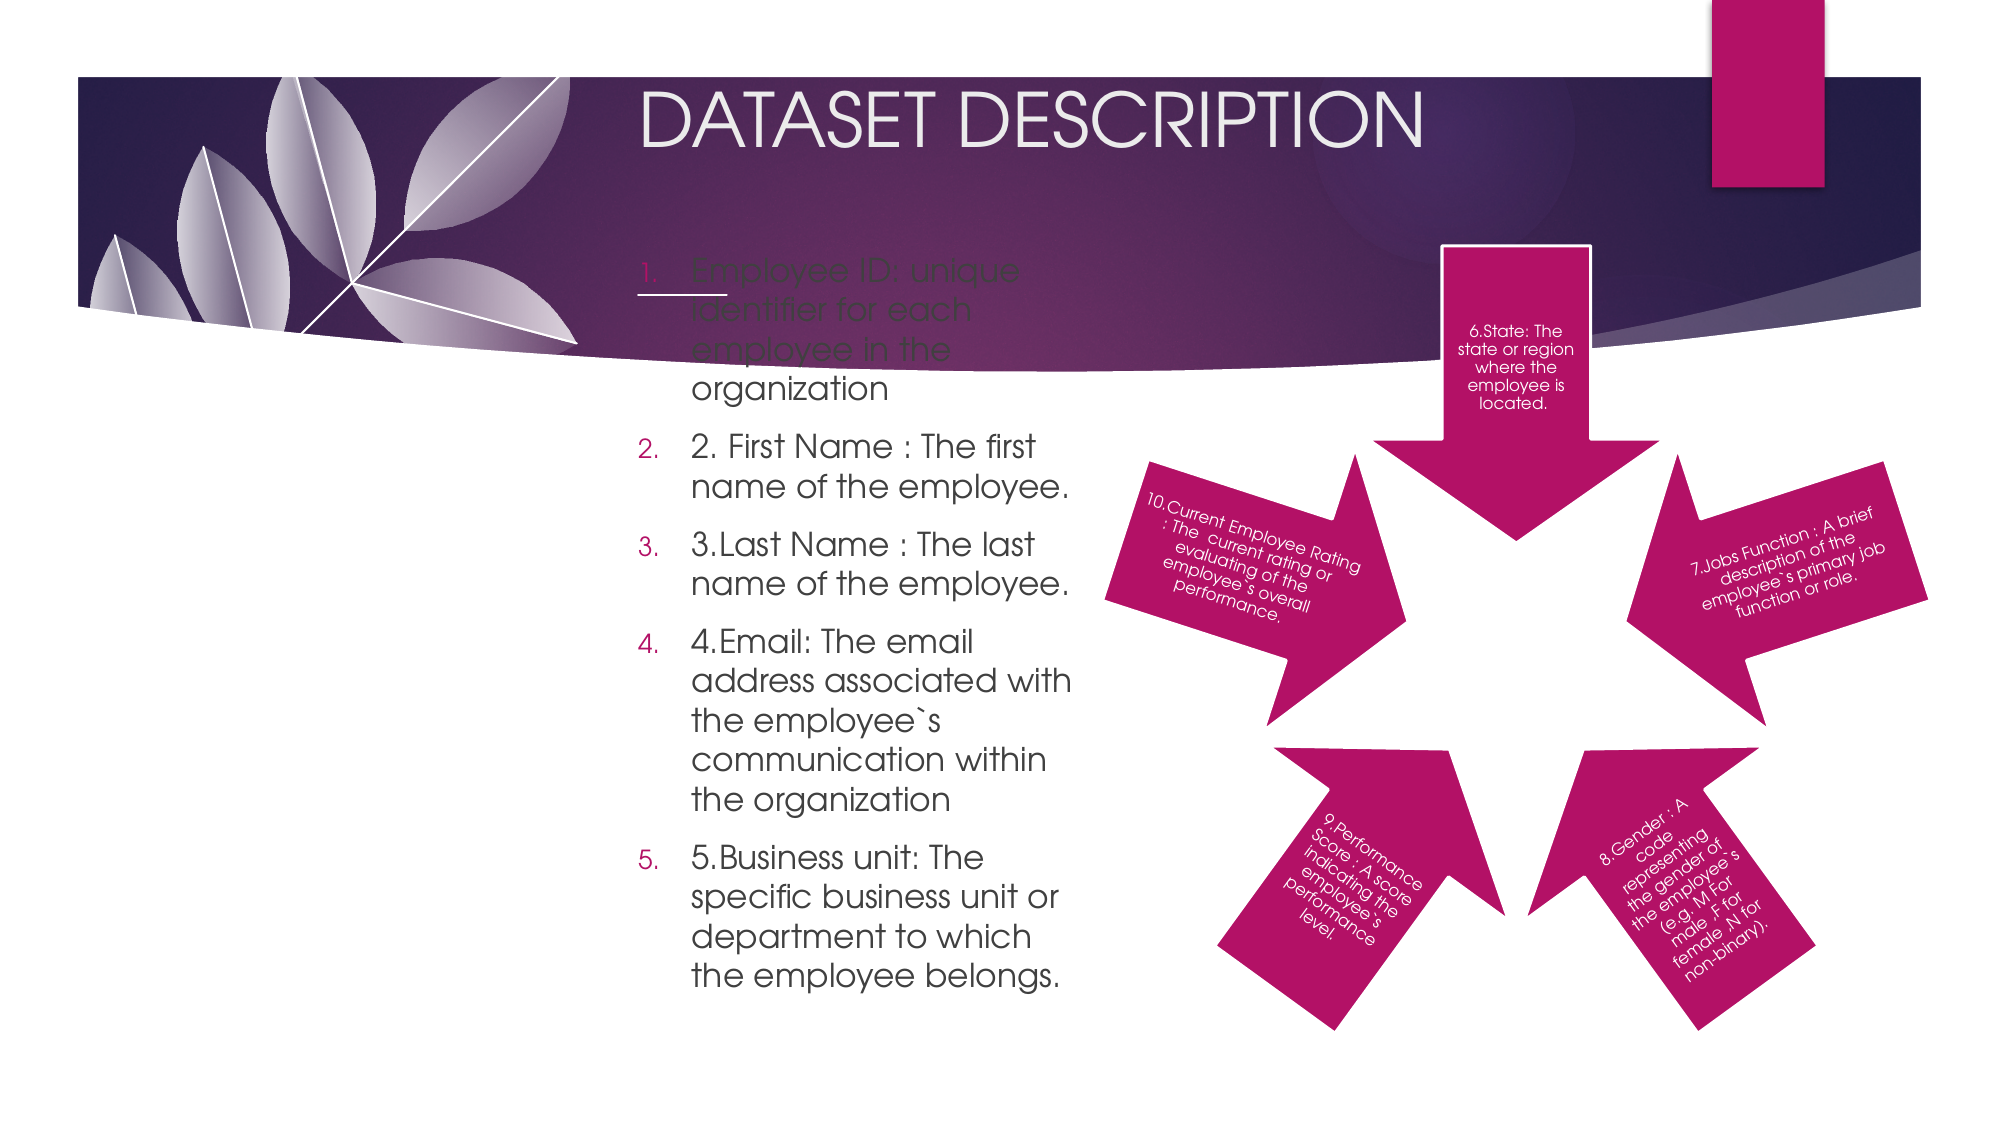

# DATASET DESCRIPTION
6.State: The state or region where the employee is located.
7.Jobs Function : A brief description of the employee`s primary job function or role.
8.Gender : A code representing the gender of the employee`s (e.g. M For male ,F for female ,N for non-binary).
9.Performance Score : A score indicating the employee`s performance level.
10.Current Employee Rating : The  current rating or evaluating of the employee`s overall performance.
Employee ID: unique identifier for each employee in the organization
2. First Name : The first name of the employee.
3.Last Name : The last name of the employee.
4.Email: The email address associated with the employee`s communication within the organization
5.Business unit: The specific business unit or department to which the employee belongs.